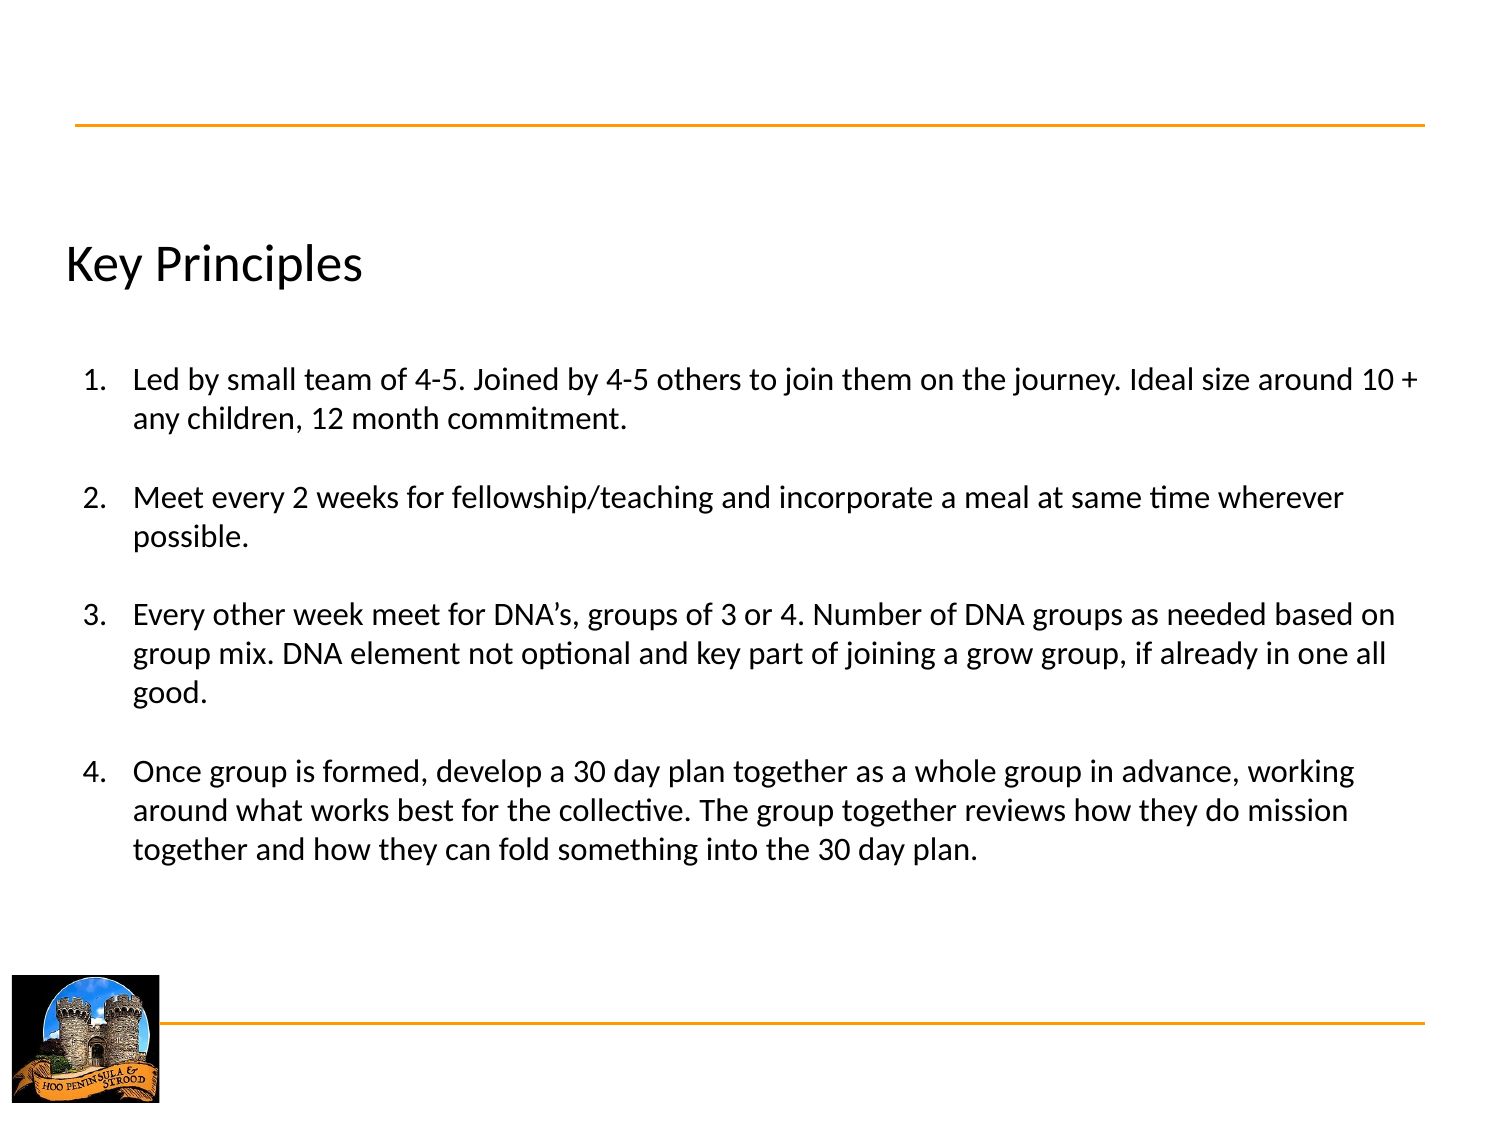

# Key Principles
Led by small team of 4-5. Joined by 4-5 others to join them on the journey. Ideal size around 10 + any children, 12 month commitment.
Meet every 2 weeks for fellowship/teaching and incorporate a meal at same time wherever possible.
Every other week meet for DNA’s, groups of 3 or 4. Number of DNA groups as needed based on group mix. DNA element not optional and key part of joining a grow group, if already in one all good.
Once group is formed, develop a 30 day plan together as a whole group in advance, working around what works best for the collective. The group together reviews how they do mission together and how they can fold something into the 30 day plan.